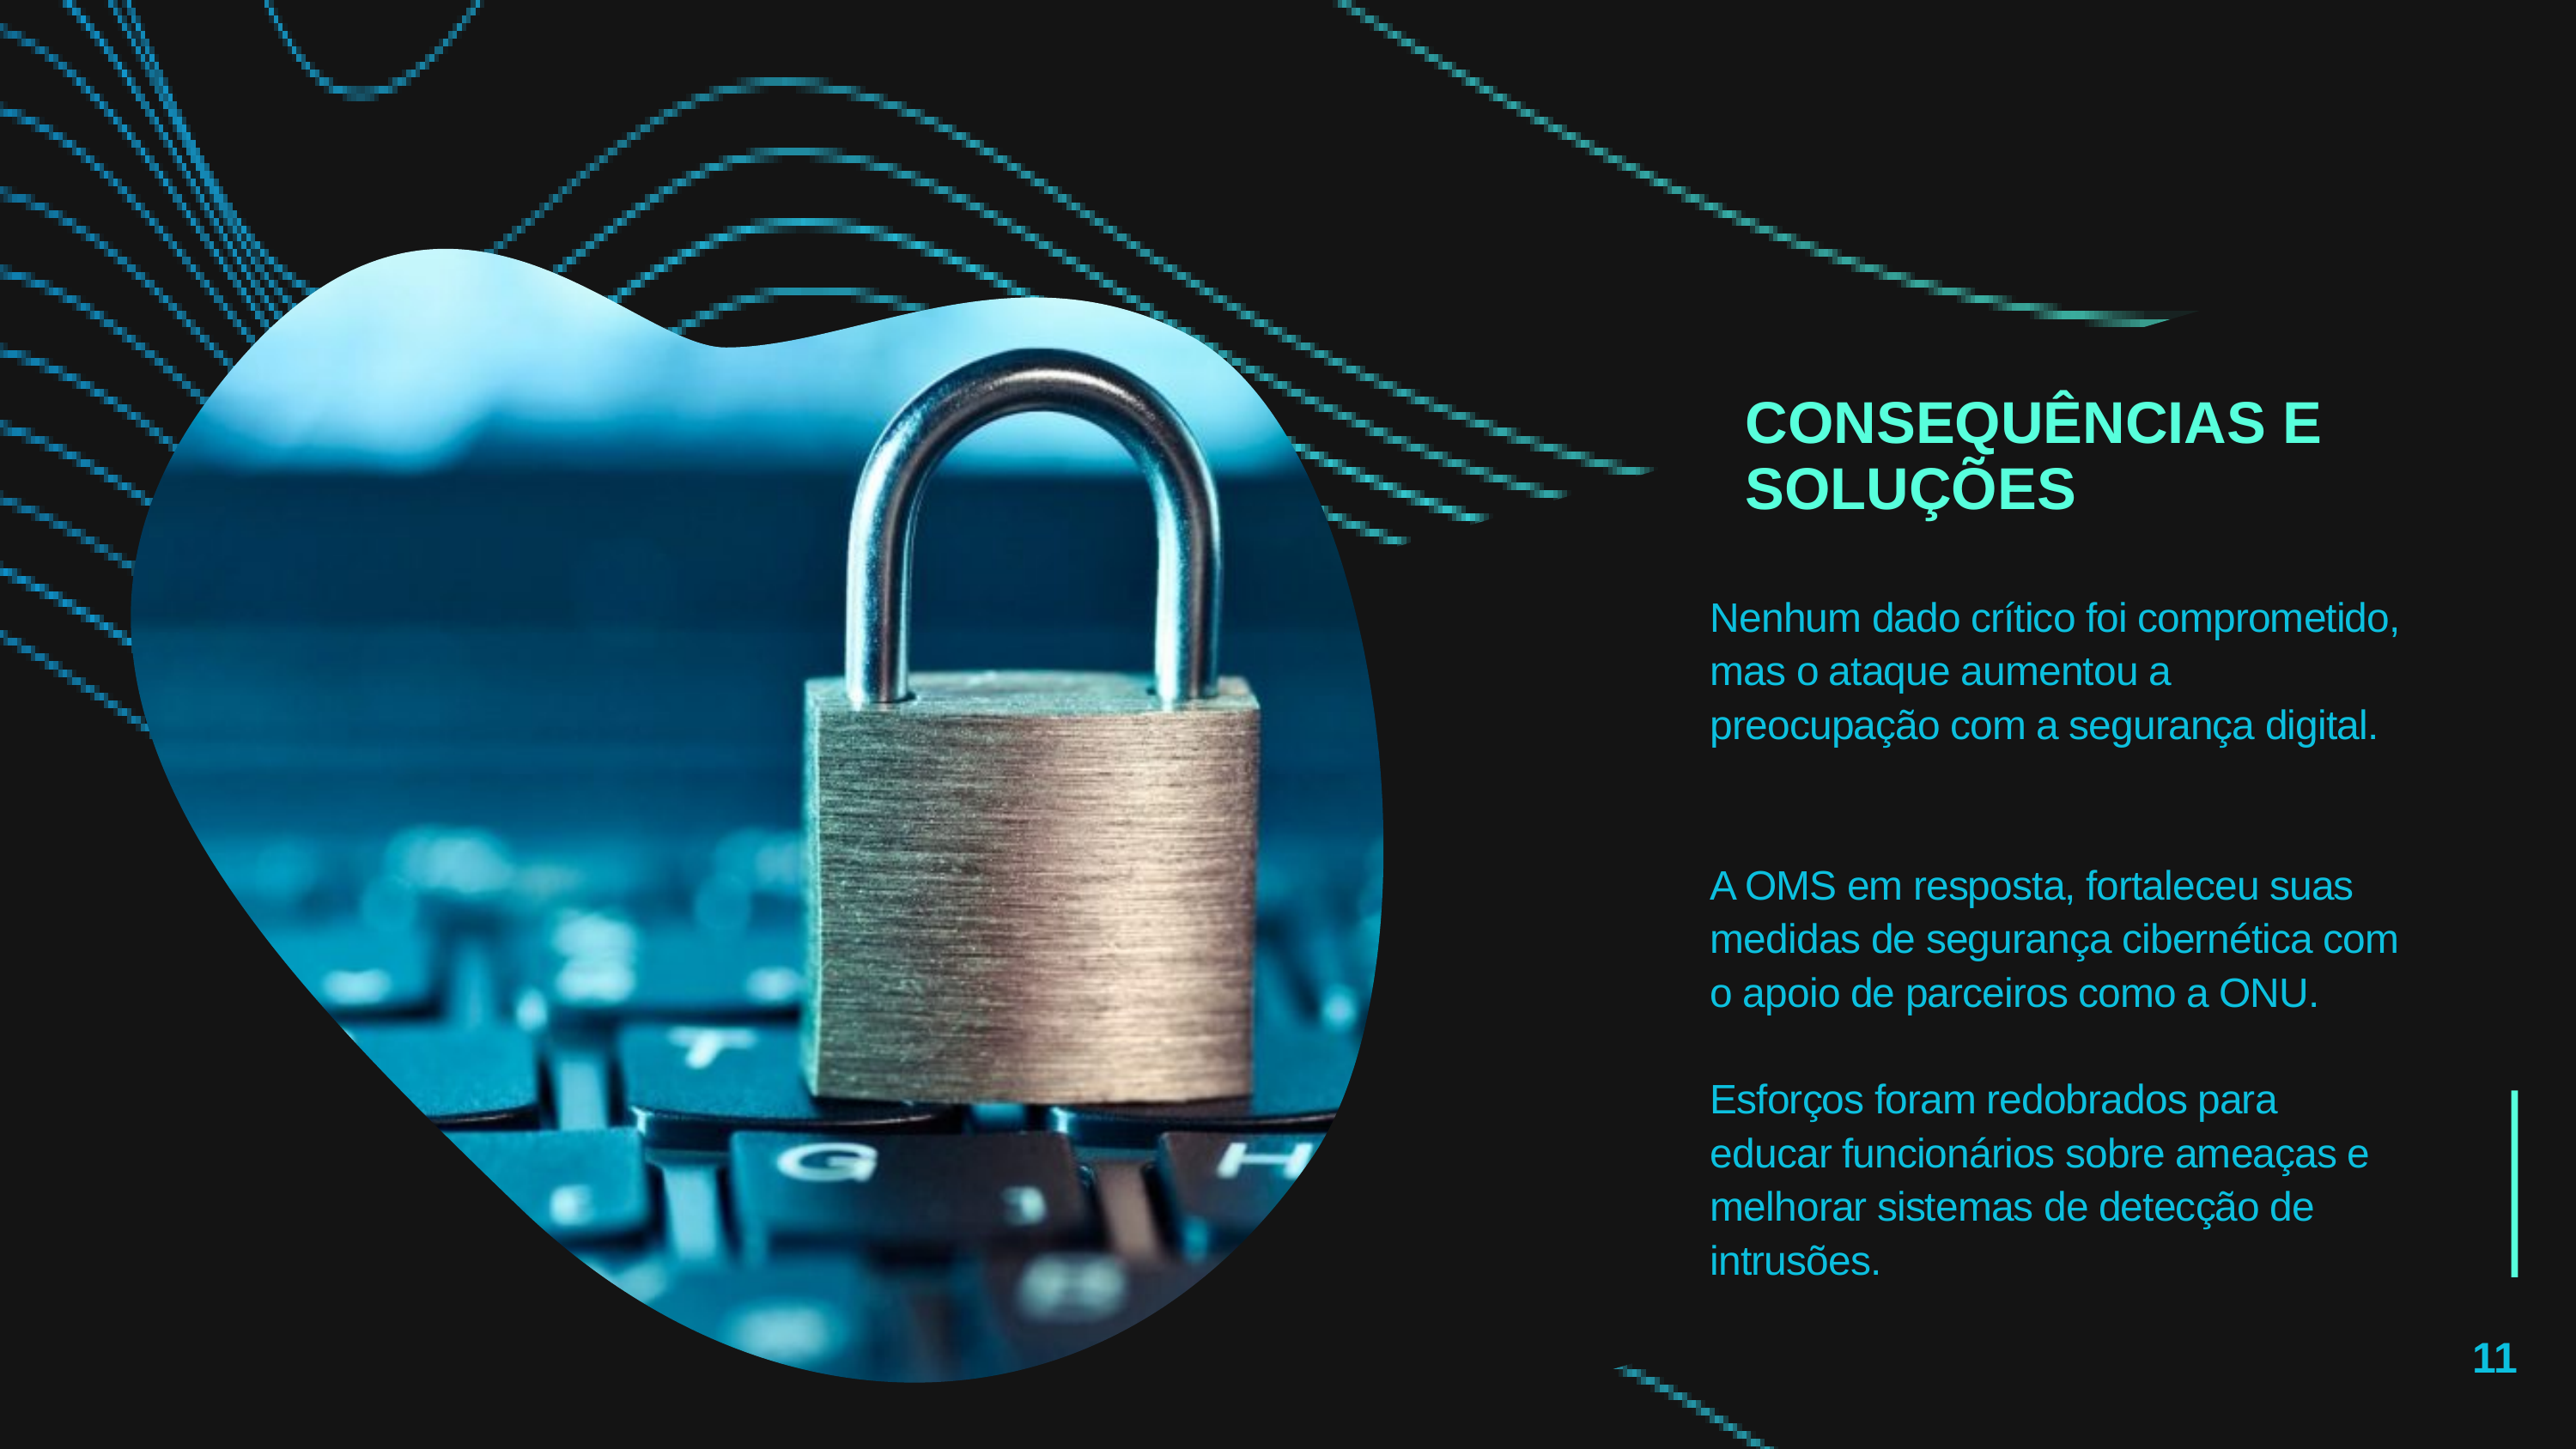

CONSEQUÊNCIAS E SOLUÇÕES
Nenhum dado crítico foi comprometido, mas o ataque aumentou a preocupação com a segurança digital.

A OMS em resposta, fortaleceu suas medidas de segurança cibernética com o apoio de parceiros como a ONU.

Esforços foram redobrados para educar funcionários sobre ameaças e melhorar sistemas de detecção de intrusões.

11